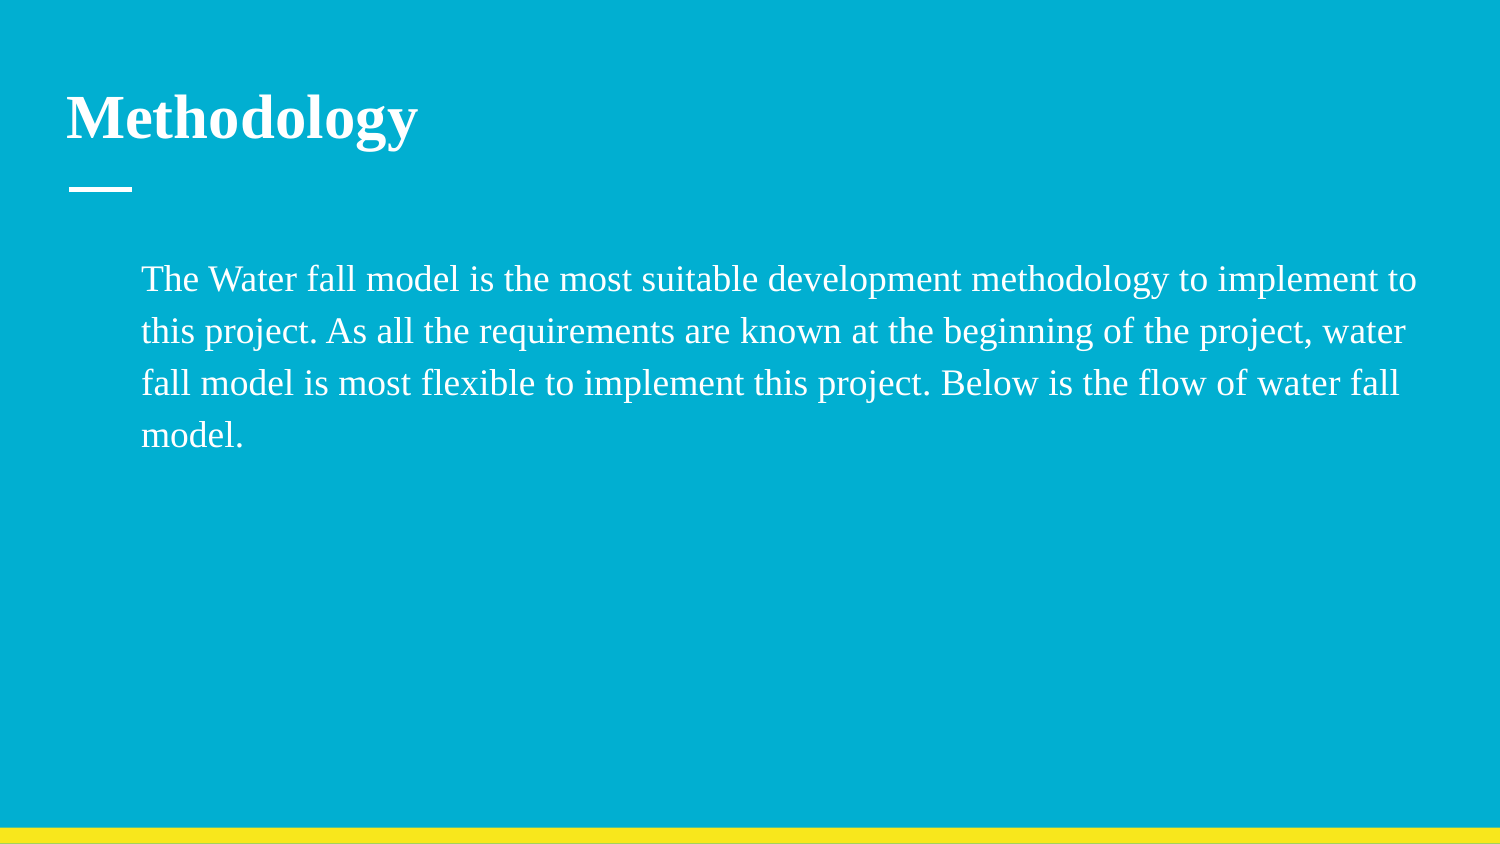

# Methodology
	The Water fall model is the most suitable development methodology to implement to this project. As all the requirements are known at the beginning of the project, water fall model is most flexible to implement this project. Below is the flow of water fall model.